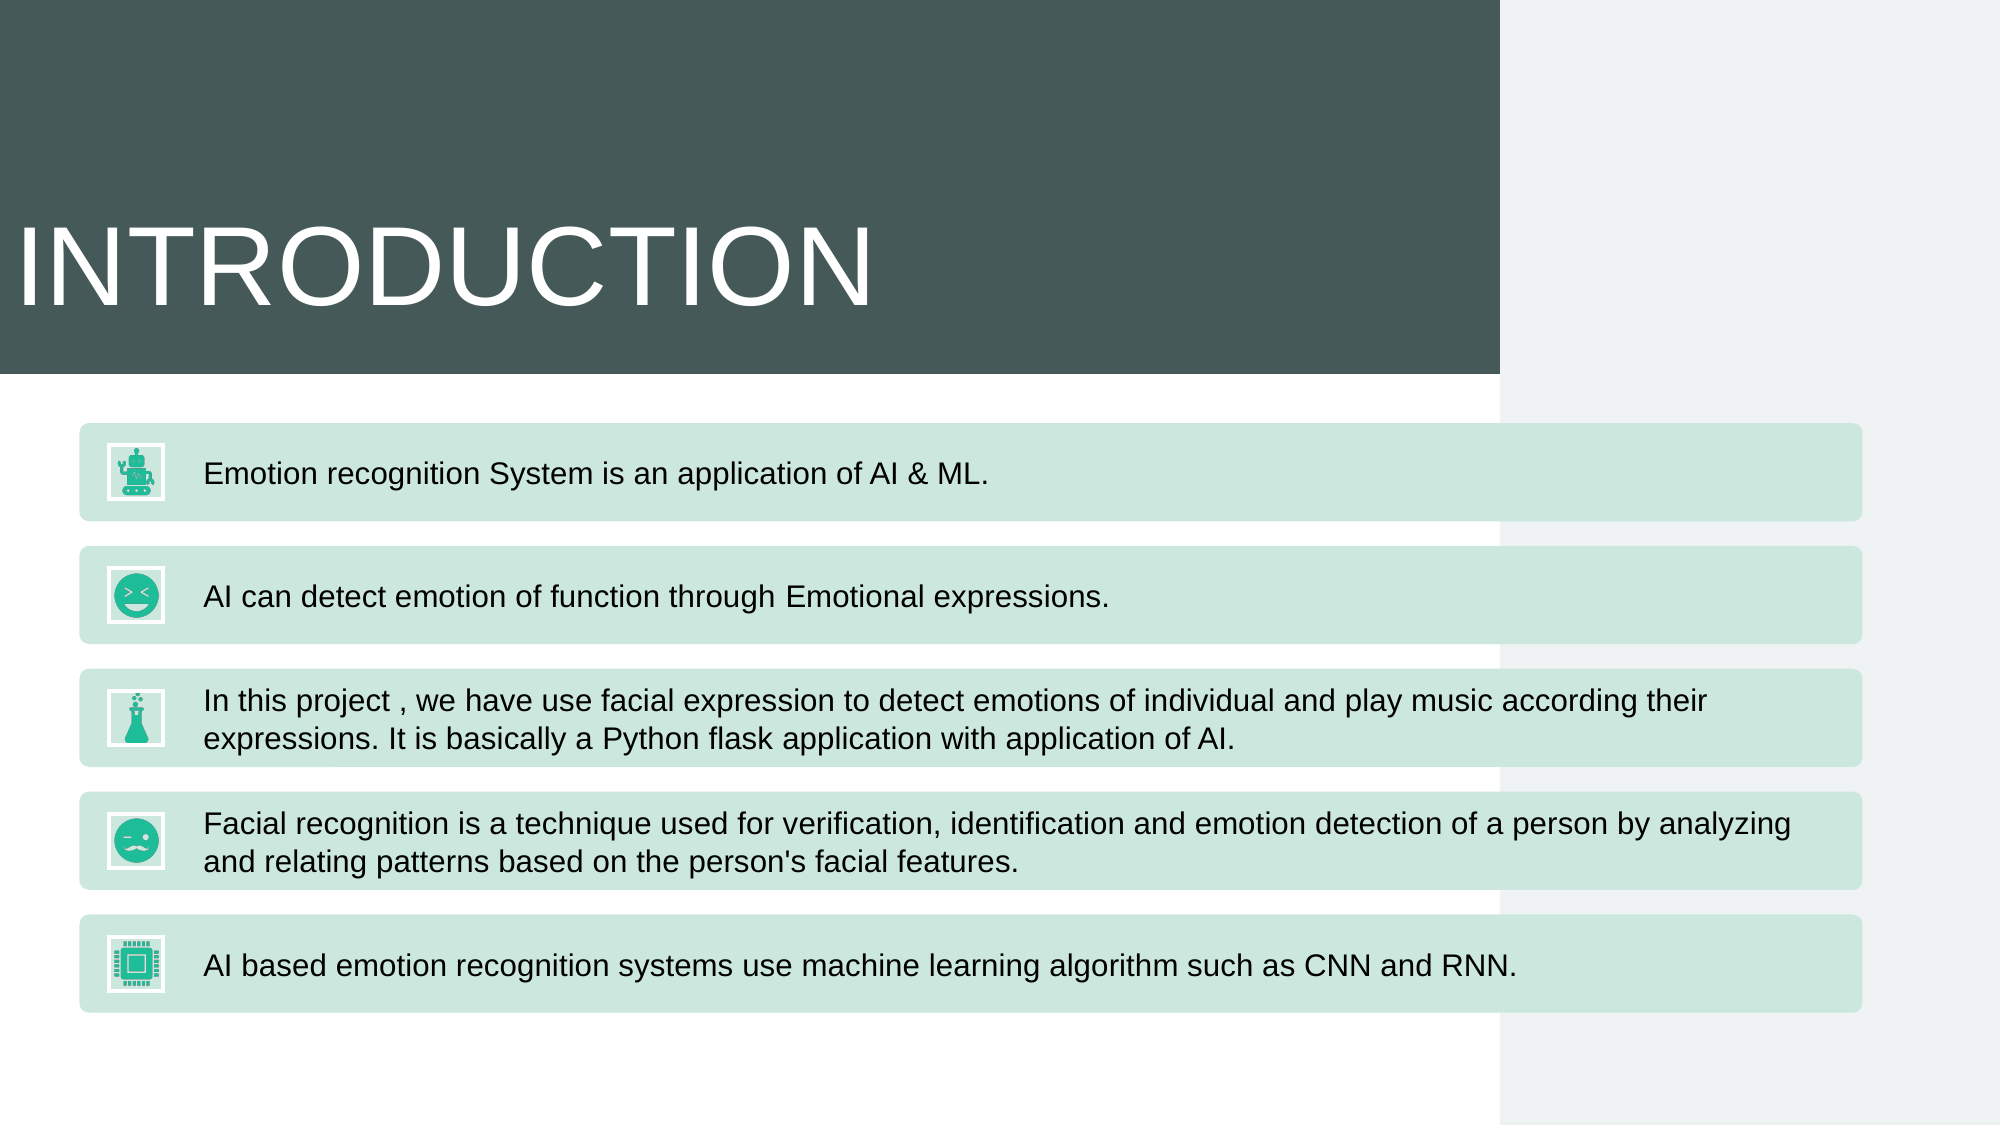

INTRODUCTION
Emotion recognition System is an application of AI & ML.
AI can detect emotion of function through Emotional expressions.
In this project , we have use facial expression to detect emotions of individual and play music according their expressions. It is basically a Python flask application with application of AI.
Facial recognition is a technique used for verification, identification and emotion detection of a person by analyzing and relating patterns based on the person's facial features.
AI based emotion recognition systems use machine learning algorithm such as CNN and RNN.